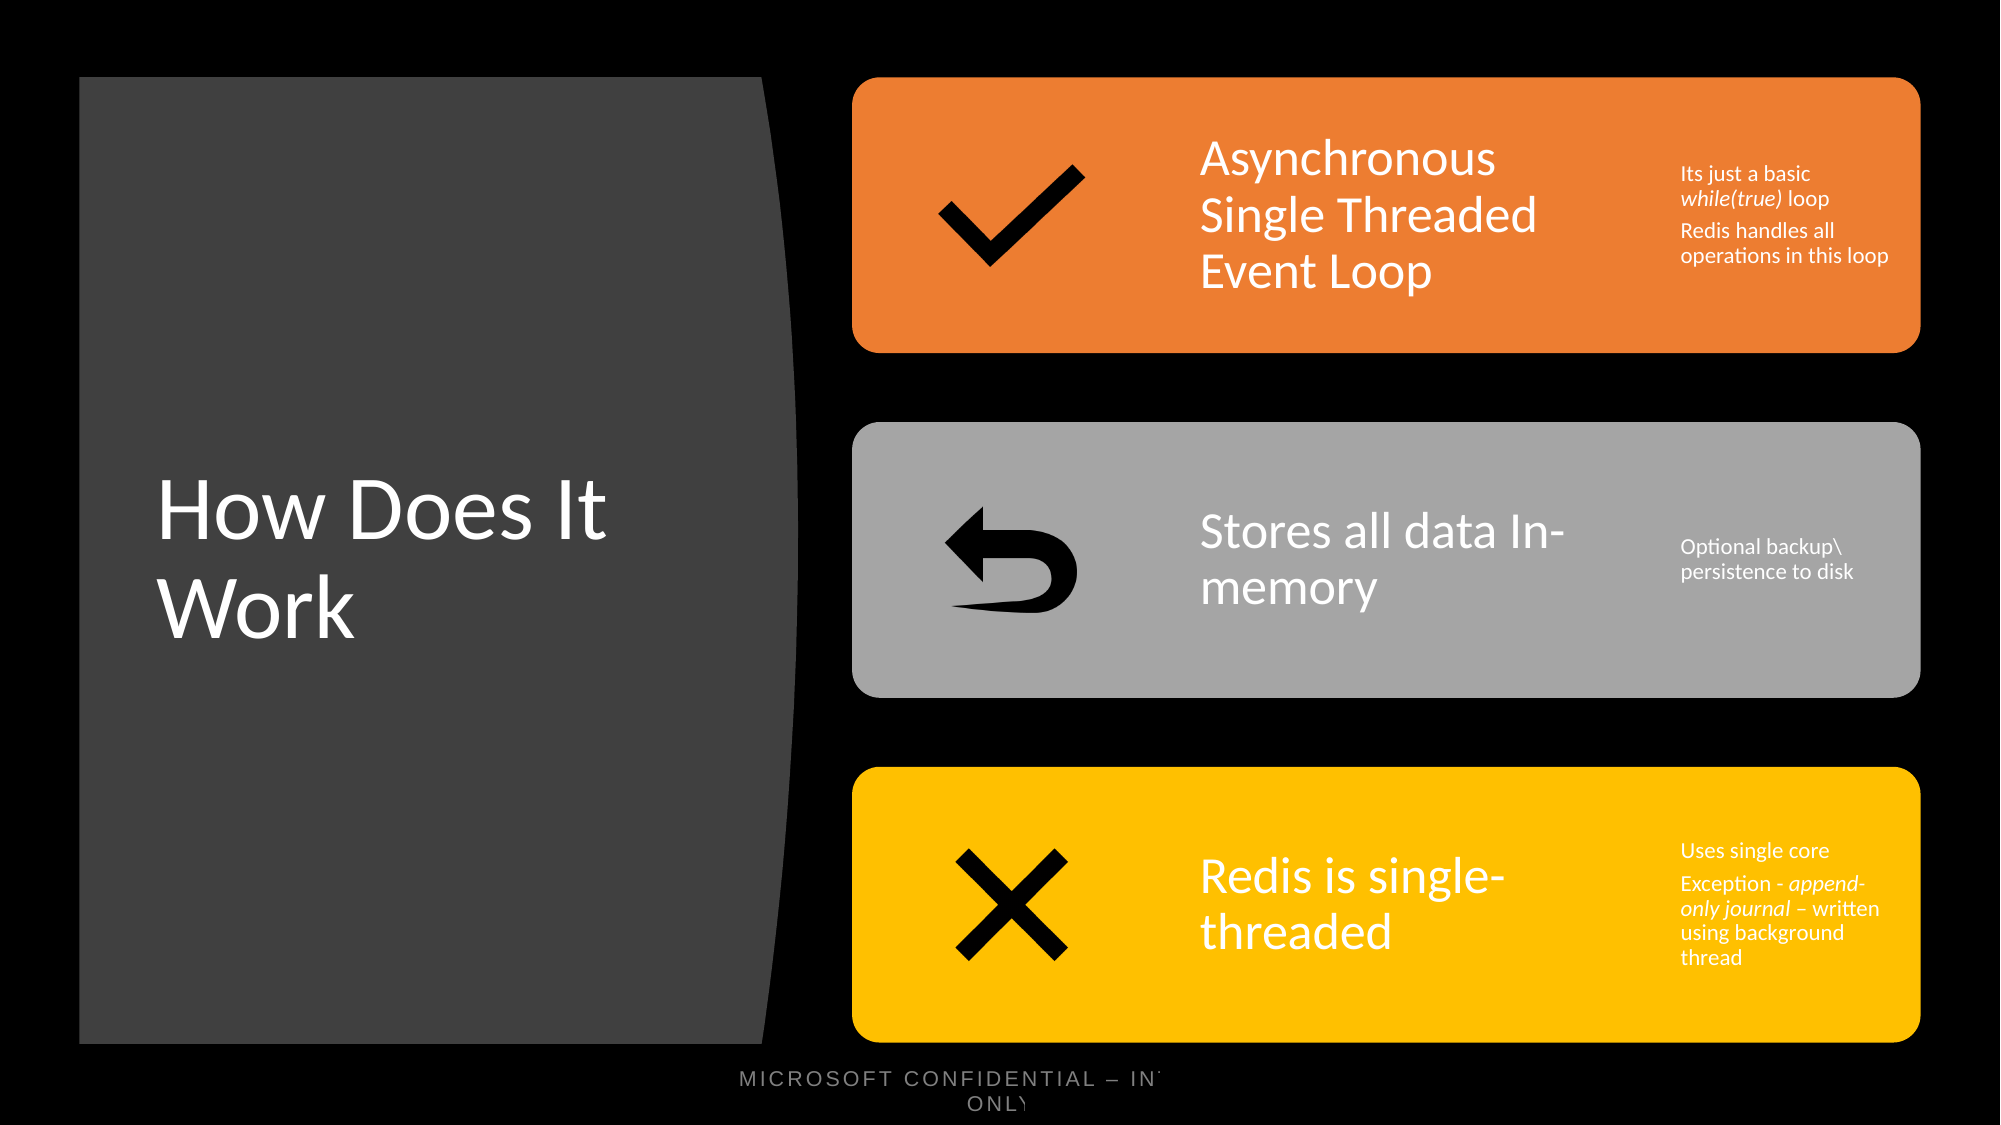

Asynchronous Single Threaded Event Loop
Its just a basic while(true) loop
Redis handles all operations in this loop
Stores all data In-memory
Optional backup\persistence to disk
Redis is single-threaded
Uses single core
Exception - append-only journal – written using background thread

How Does It Work